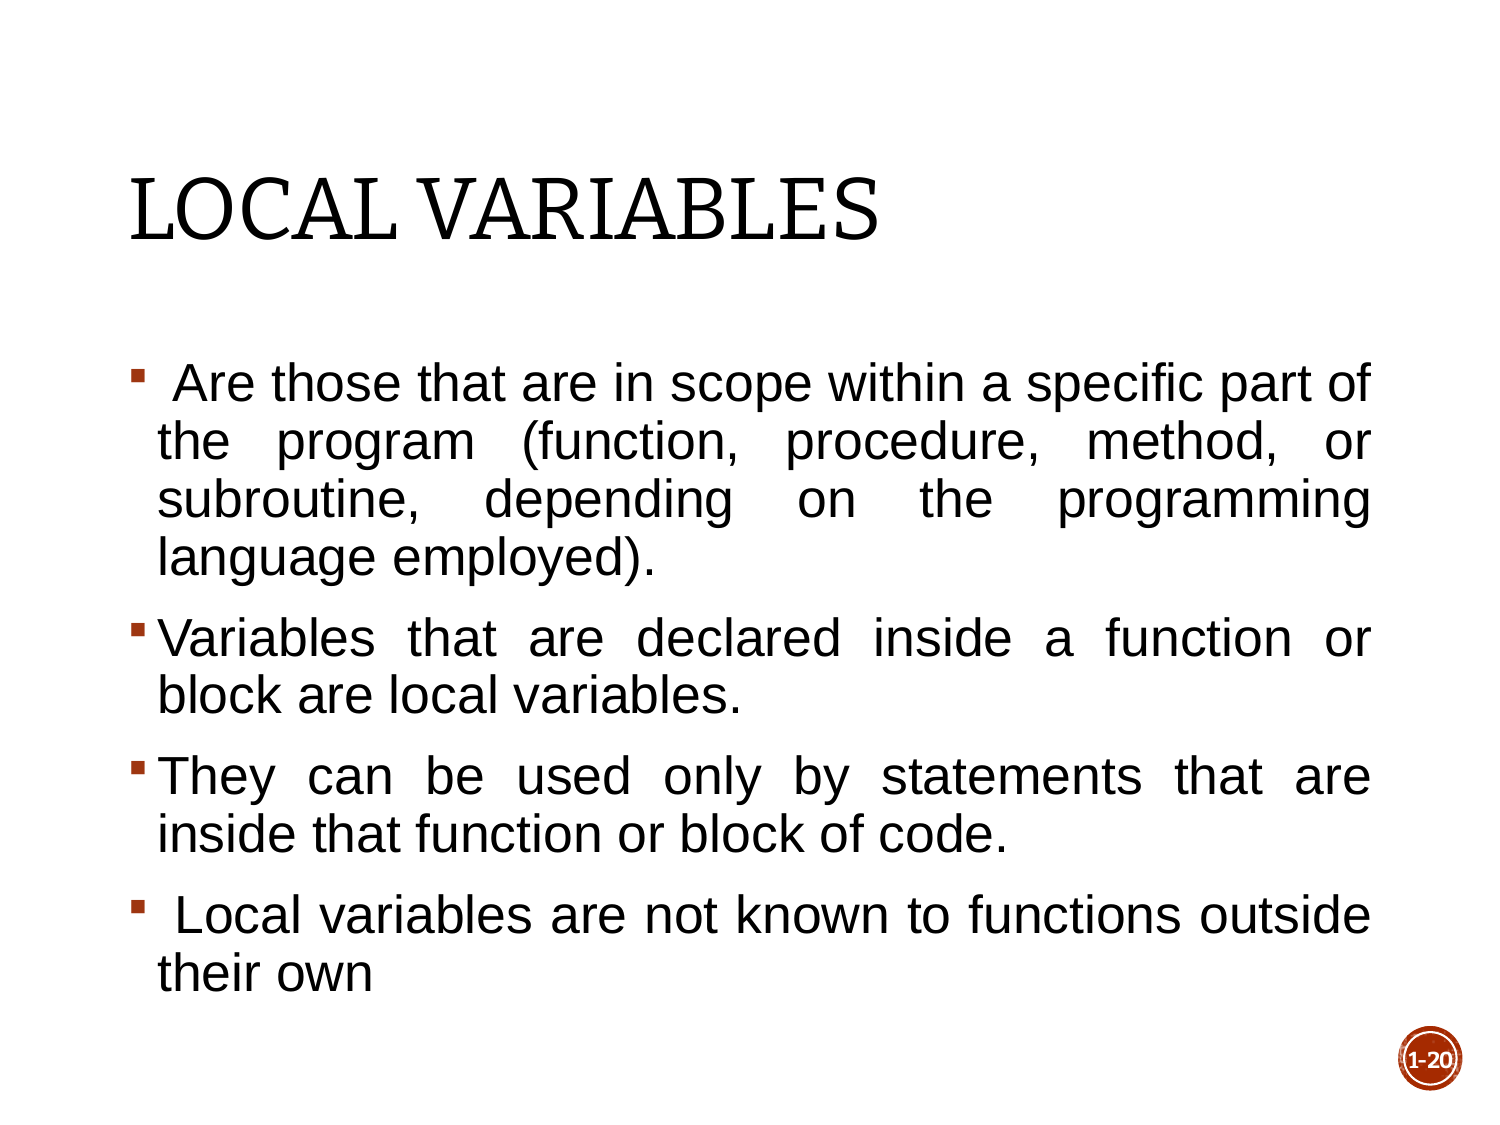

# Local Variables
 Are those that are in scope within a specific part of the program (function, procedure, method, or subroutine, depending on the programming language employed).
Variables that are declared inside a function or block are local variables.
They can be used only by statements that are inside that function or block of code.
 Local variables are not known to functions outside their own
1-20